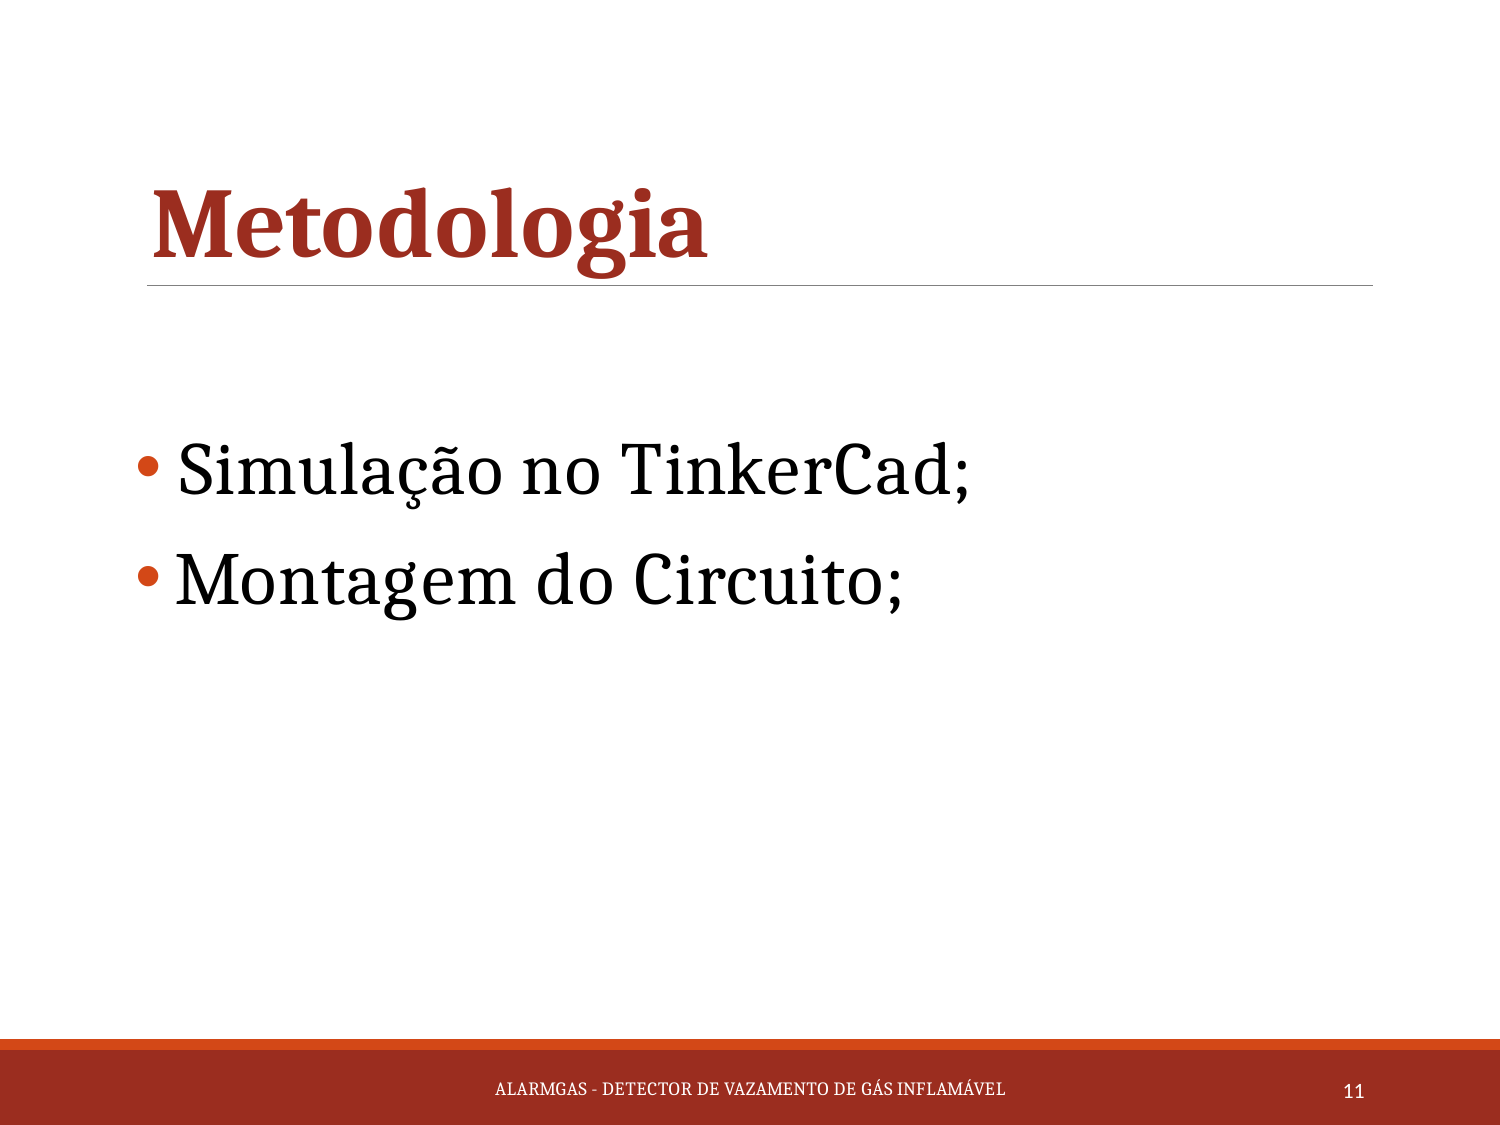

# Metodologia

 Simulação no TinkerCad;
 Montagem do Circuito;
AlarmGAs - Detector de vazamento de gás inflamável
11